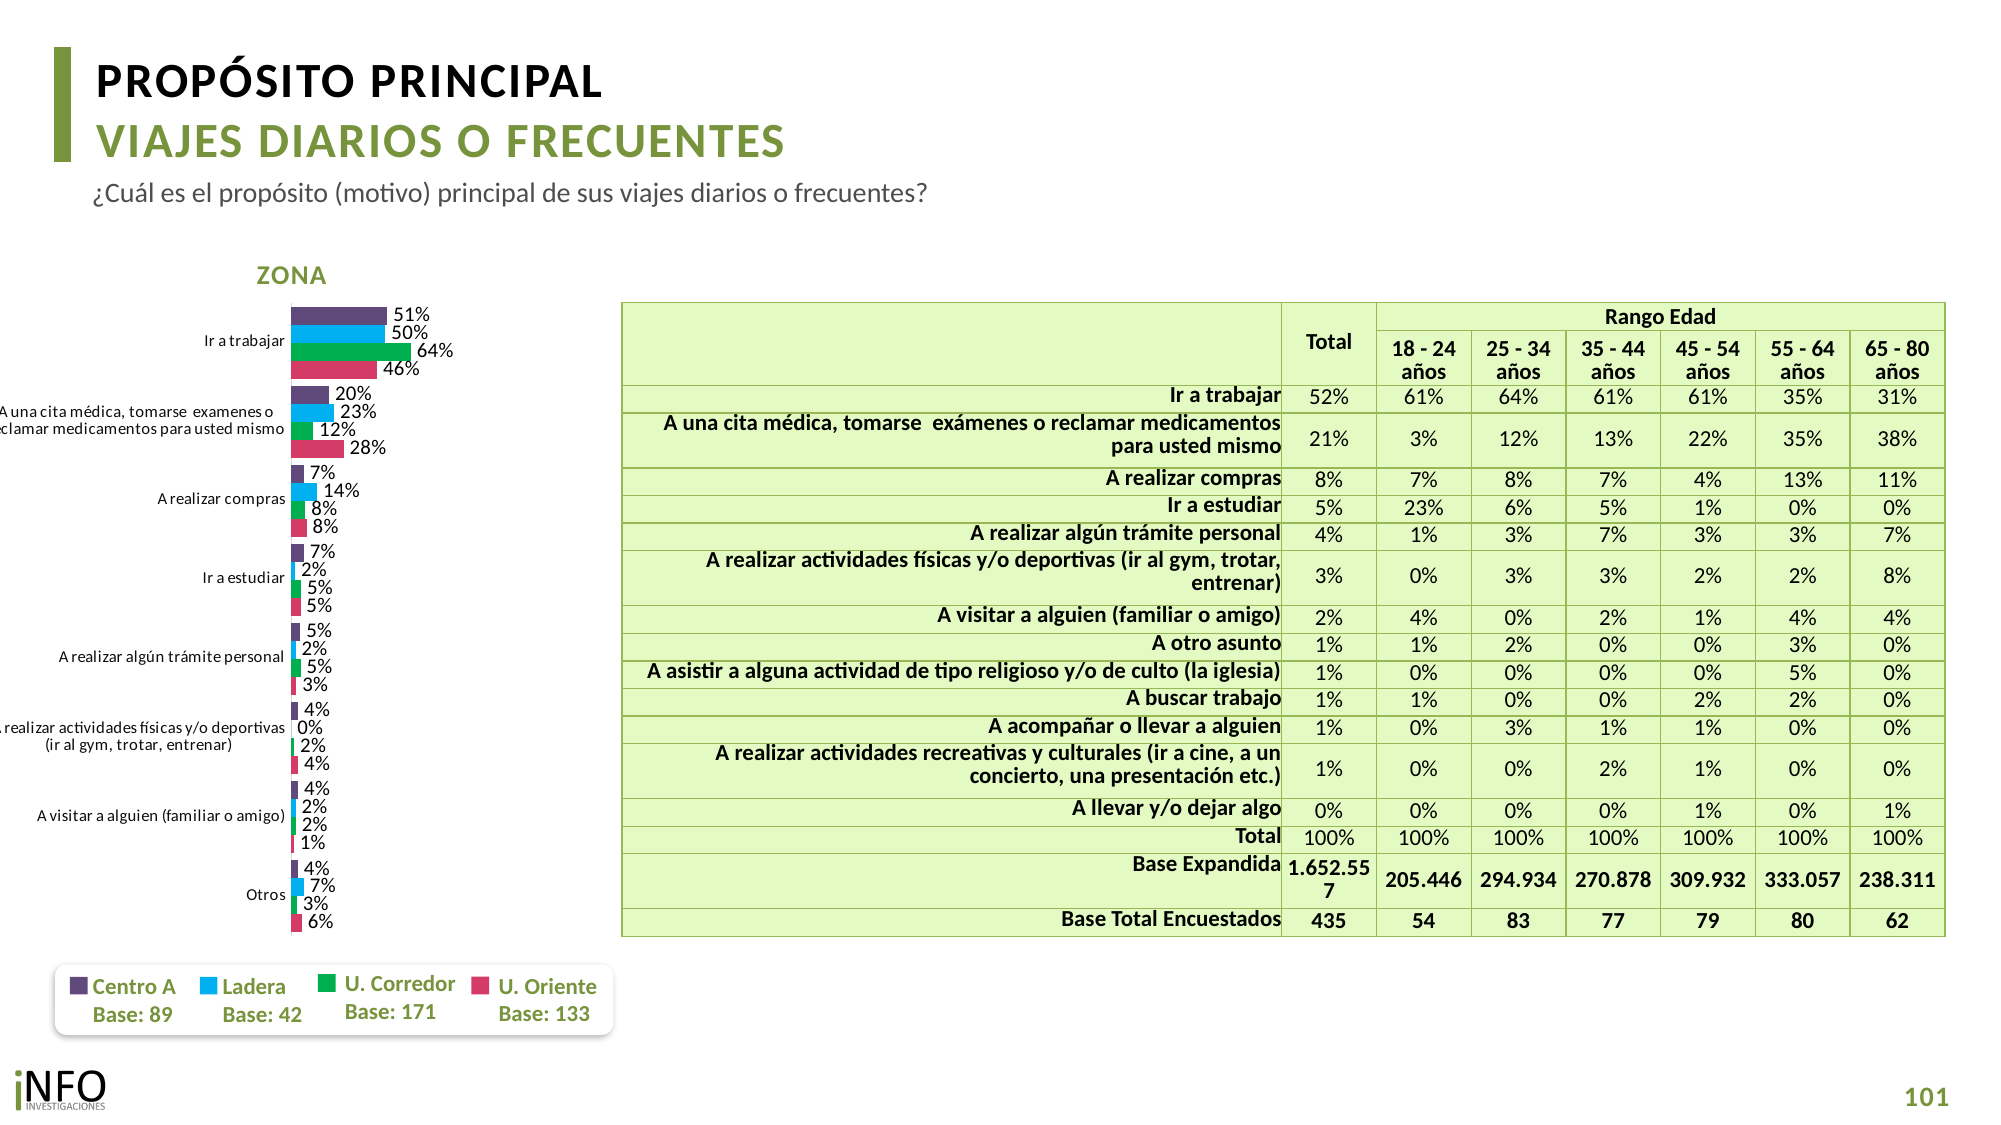

PROPÓSITO PRINCIPAL
VIAJES DIARIOS O FRECUENTES

¿Cuál es el propósito (motivo) principal de sus viajes diarios o frecuentes?
ZONA

### Chart

| Category | CA | L | UC | UO |
|---|---|---|---|---|
| Ir a trabajar | 0.5107530140246251 | 0.5007763671752368 | 0.636687035891508 | 0.45719876926238173 |
| A una cita médica, tomarse  examenes o reclamar medicamentos para usted mismo | 0.20086057962905005 | 0.22883235612481978 | 0.11676325506762396 | 0.2785379146746339 |
| A realizar compras | 0.06686435430936072 | 0.13712061320649335 | 0.07502967176878585 | 0.08196826584477966 |
| Ir a estudiar | 0.06635575616951786 | 0.019874280104835454 | 0.052375761550461454 | 0.049126221265621 |
| A realizar algún trámite personal | 0.04740535877462532 | 0.022920384218462483 | 0.049679940902811776 | 0.026132346483221592 |
| A realizar actividades físicas y/o deportivas (ir al gym, trotar, entrenar) | 0.036392219206955616 | 0.0 | 0.015504871127194862 | 0.03699100405208501 |
| A visitar a alguien (familiar o amigo) | 0.035899360345635914 | 0.022920384218462483 | 0.0243700611117751 | 0.013759325462944632 |
| Otros | 0.035469357540230596 | 0.0675556149516902 | 0.029589402579839767 | 0.05628615295433416 |
|  | Total | Rango Edad |  |  |  |  |  |
| --- | --- | --- | --- | --- | --- | --- | --- |
|  |  | 18 - 24 años | 25 - 34 años | 35 - 44 años | 45 - 54 años | 55 - 64 años | 65 - 80 años |
| Ir a trabajar | 52% | 61% | 64% | 61% | 61% | 35% | 31% |
| A una cita médica, tomarse exámenes o reclamar medicamentos para usted mismo | 21% | 3% | 12% | 13% | 22% | 35% | 38% |
| A realizar compras | 8% | 7% | 8% | 7% | 4% | 13% | 11% |
| Ir a estudiar | 5% | 23% | 6% | 5% | 1% | 0% | 0% |
| A realizar algún trámite personal | 4% | 1% | 3% | 7% | 3% | 3% | 7% |
| A realizar actividades físicas y/o deportivas (ir al gym, trotar, entrenar) | 3% | 0% | 3% | 3% | 2% | 2% | 8% |
| A visitar a alguien (familiar o amigo) | 2% | 4% | 0% | 2% | 1% | 4% | 4% |
| A otro asunto | 1% | 1% | 2% | 0% | 0% | 3% | 0% |
| A asistir a alguna actividad de tipo religioso y/o de culto (la iglesia) | 1% | 0% | 0% | 0% | 0% | 5% | 0% |
| A buscar trabajo | 1% | 1% | 0% | 0% | 2% | 2% | 0% |
| A acompañar o llevar a alguien | 1% | 0% | 3% | 1% | 1% | 0% | 0% |
| A realizar actividades recreativas y culturales (ir a cine, a un concierto, una presentación etc.) | 1% | 0% | 0% | 2% | 1% | 0% | 0% |
| A llevar y/o dejar algo | 0% | 0% | 0% | 0% | 1% | 0% | 1% |
| Total | 100% | 100% | 100% | 100% | 100% | 100% | 100% |
| Base Expandida | 1.652.557 | 205.446 | 294.934 | 270.878 | 309.932 | 333.057 | 238.311 |
| Base Total Encuestados | 435 | 54 | 83 | 77 | 79 | 80 | 62 |
U. Corredor
Base: 171
U. Oriente
Base: 133

Centro A
Base: 89
Ladera
Base: 42

101